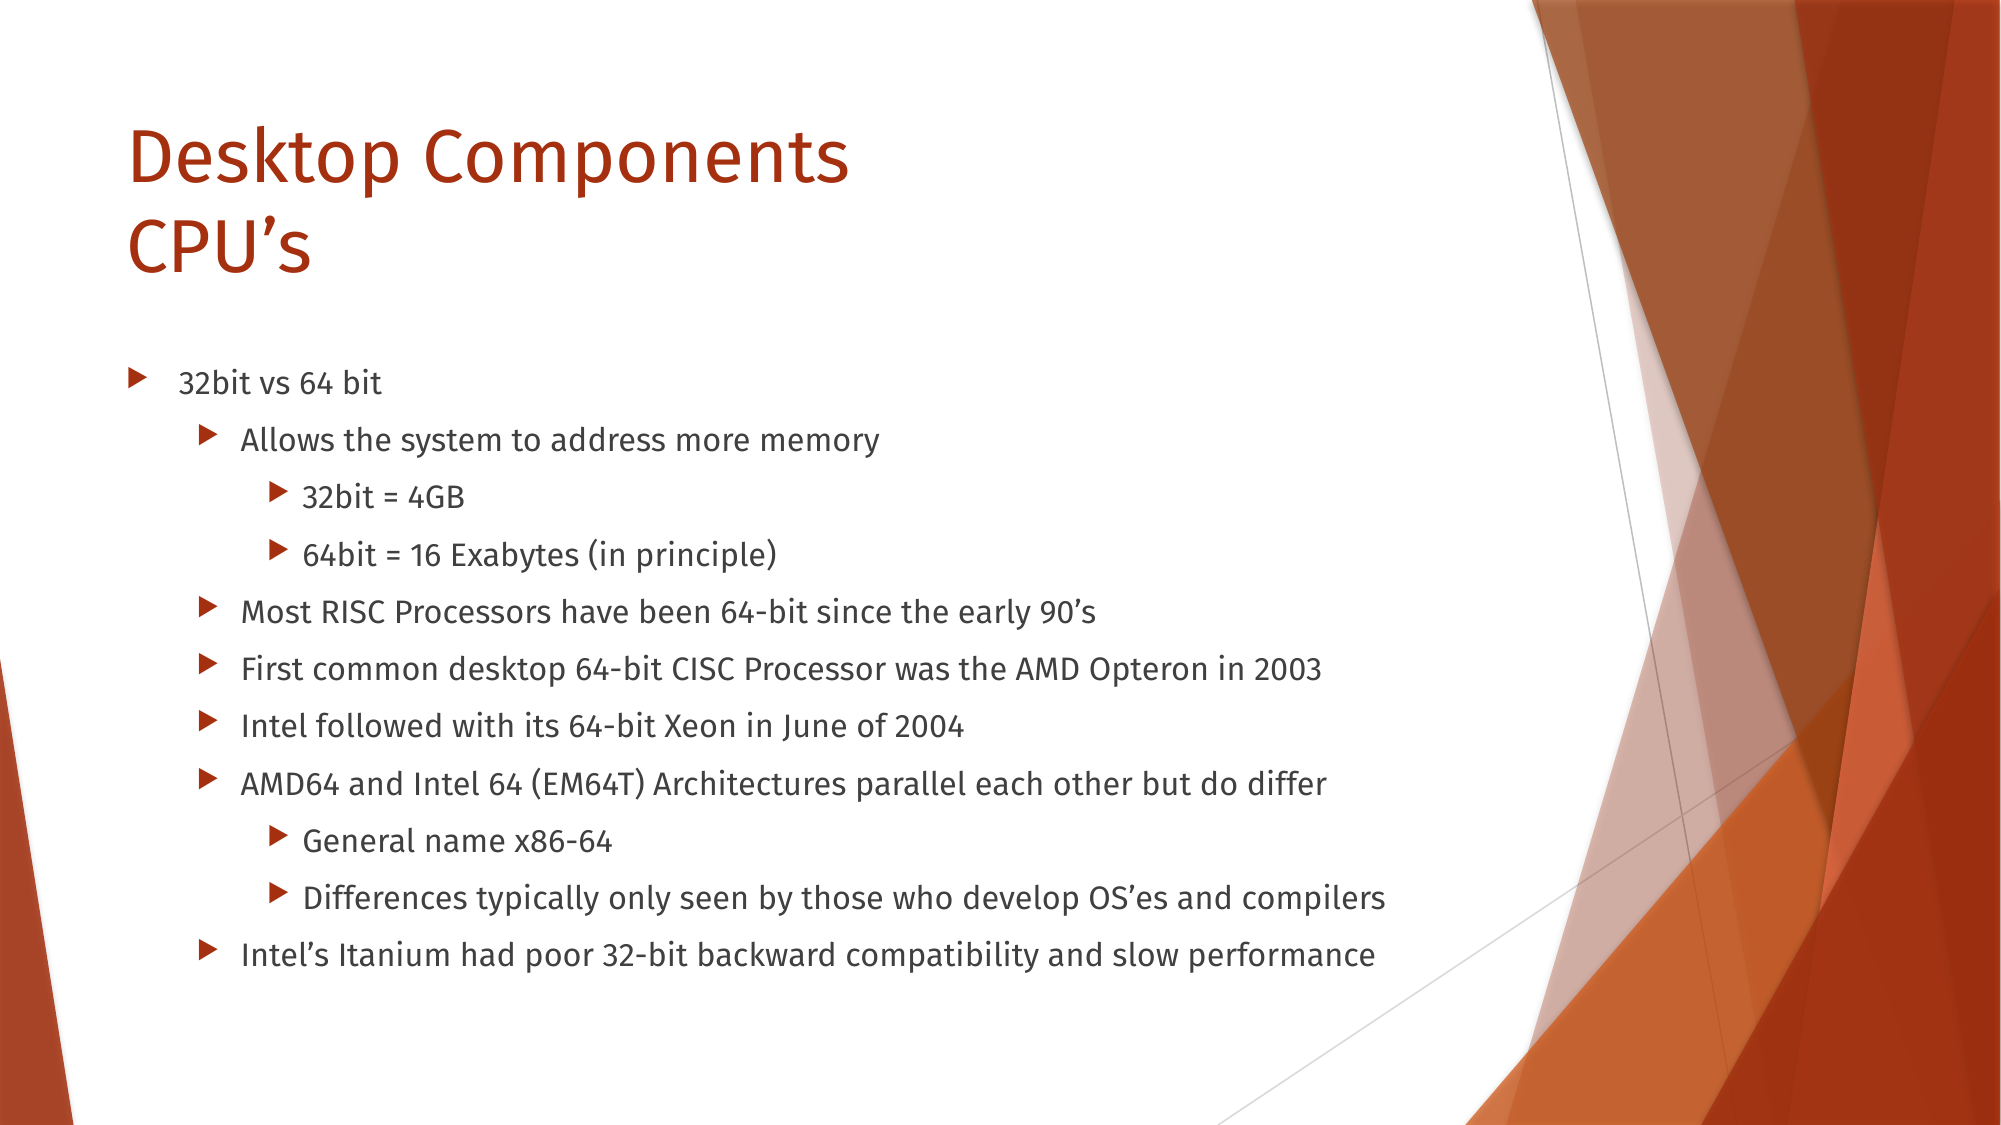

# Desktop Components CPU’s
32bit vs 64 bit
Allows the system to address more memory
32bit = 4GB
64bit = 16 Exabytes (in principle)
Most RISC Processors have been 64-bit since the early 90’s
First common desktop 64-bit CISC Processor was the AMD Opteron in 2003
Intel followed with its 64-bit Xeon in June of 2004
AMD64 and Intel 64 (EM64T) Architectures parallel each other but do differ
General name x86-64
Differences typically only seen by those who develop OS’es and compilers
Intel’s Itanium had poor 32-bit backward compatibility and slow performance